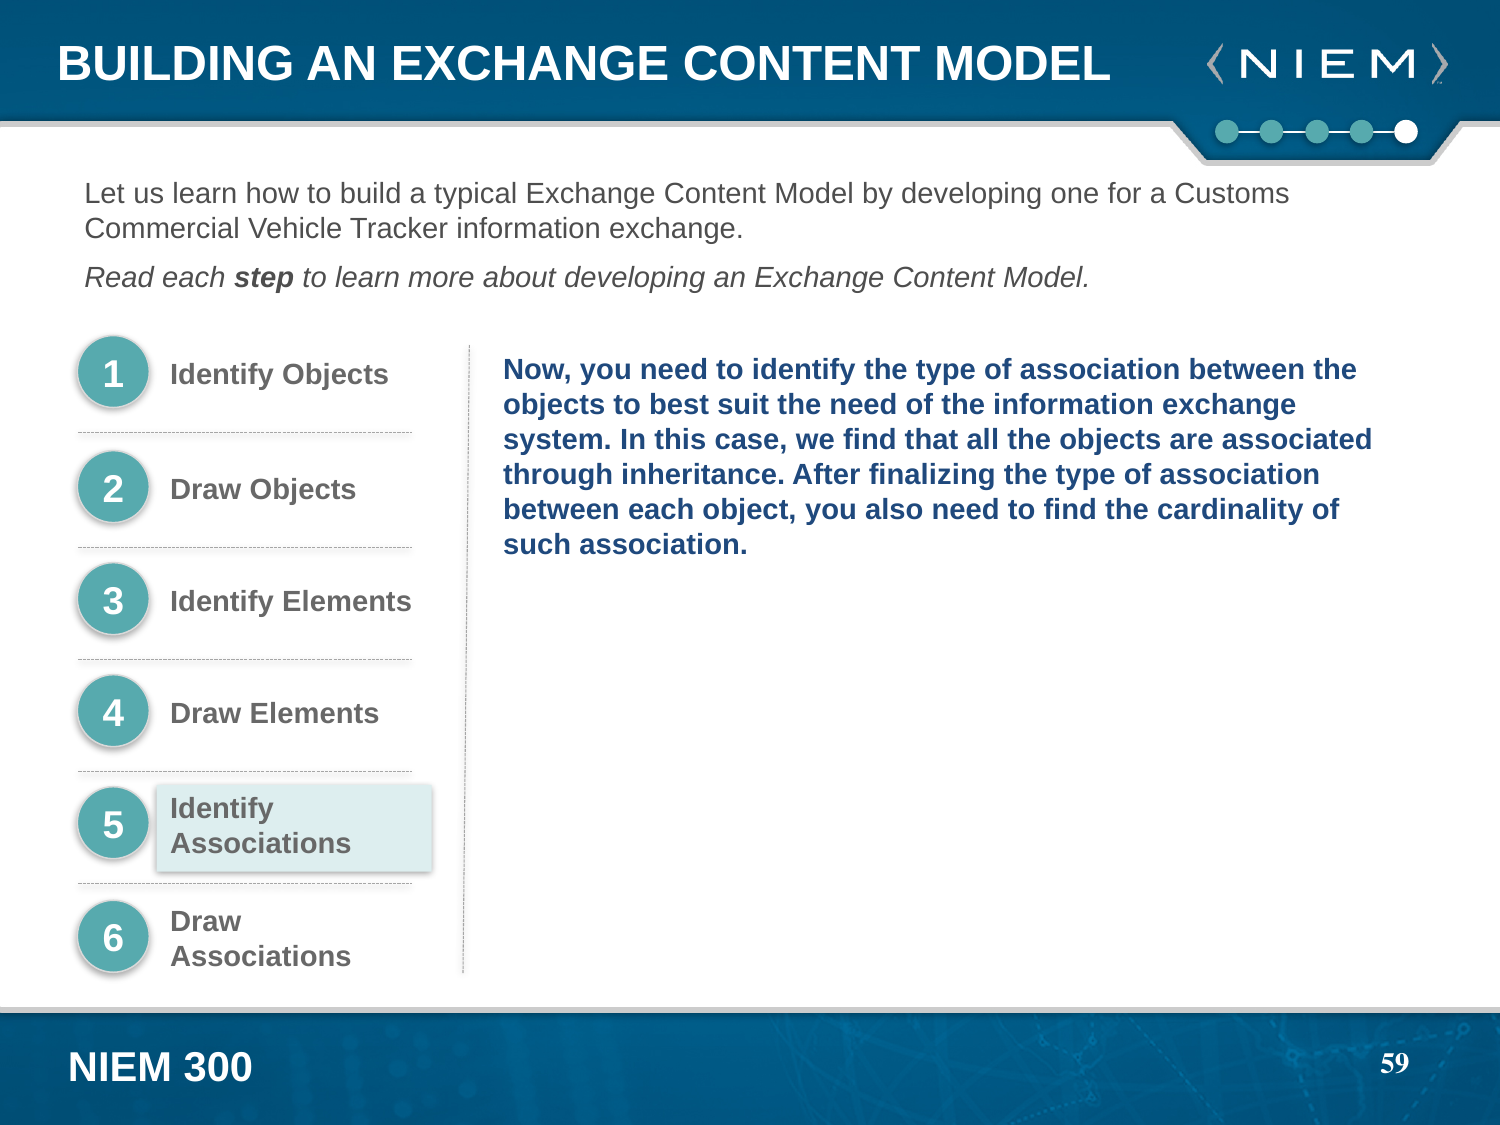

# Building an exchange content model

Let us learn how to build a typical Exchange Content Model by developing one for a Customs Commercial Vehicle Tracker information exchange.
Read each step to learn more about developing an Exchange Content Model.
Identify Objects

1
Now, you need to identify the type of association between the objects to best suit the need of the information exchange system. In this case, we find that all the objects are associated through inheritance. After finalizing the type of association between each object, you also need to find the cardinality of such association.
Draw Objects

2
Identify Elements

3
Draw Elements

4
Identify Associations

5
Draw Associations

6
59